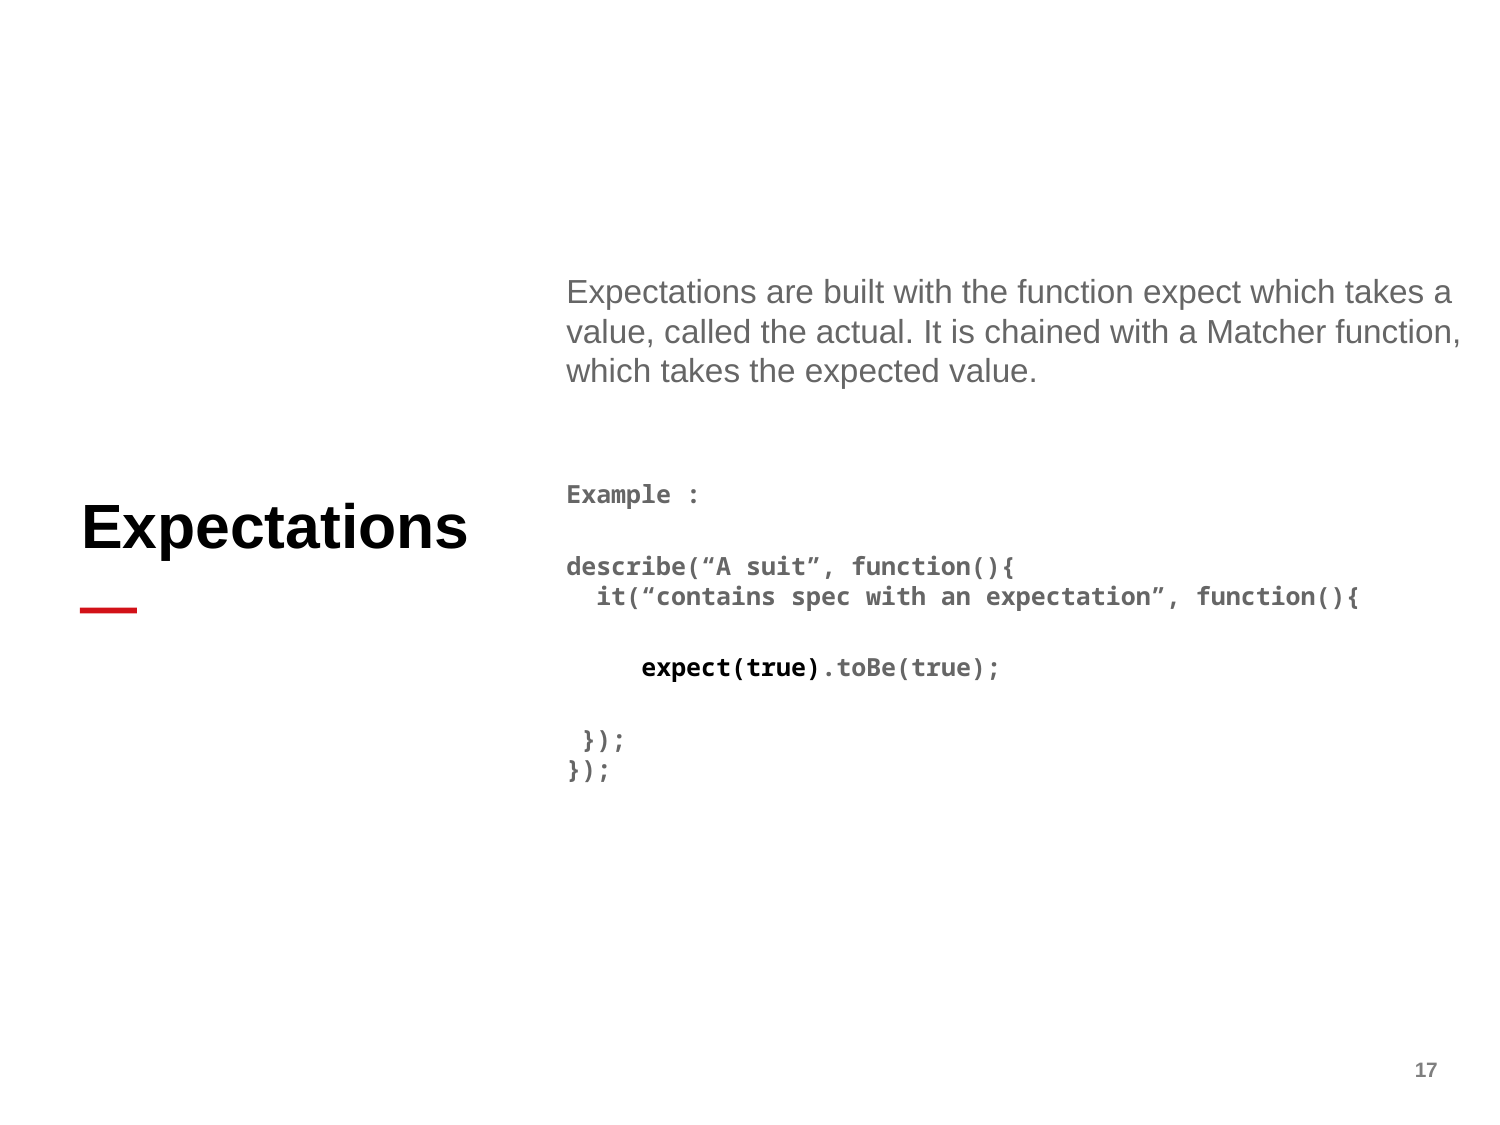

Expectations are built with the function expect which takes a value, called the actual. It is chained with a Matcher function, which takes the expected value.
Example :
describe(“A suit”, function(){
  it(“contains spec with an expectation”, function(){
     expect(true).toBe(true);
 });
});

# Expectations